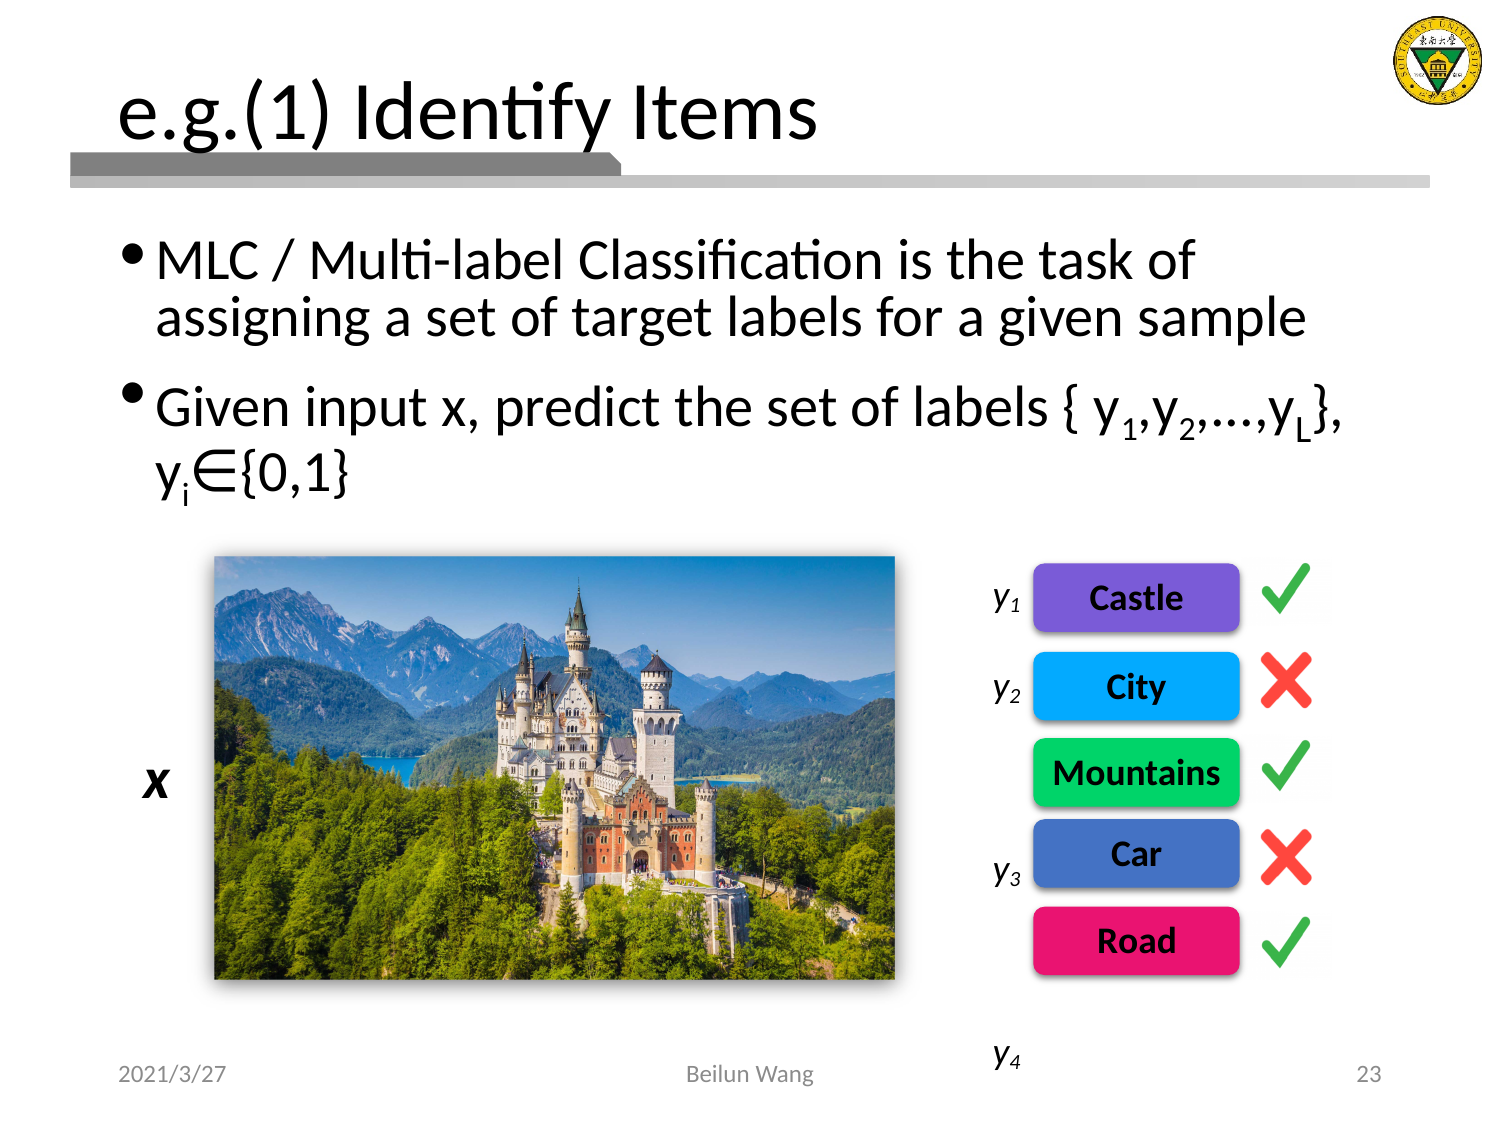

# e.g.(1) Identify Items
MLC / Multi-label Classification is the task of assigning a set of target labels for a given sample
Given input x, predict the set of labels { y1,y2,...,yL}, yi∈{0,1}

y1
y2  y3  y4  y5
Castle

City

x
Mountains
Car

Road
2021/3/27
Beilun Wang
23